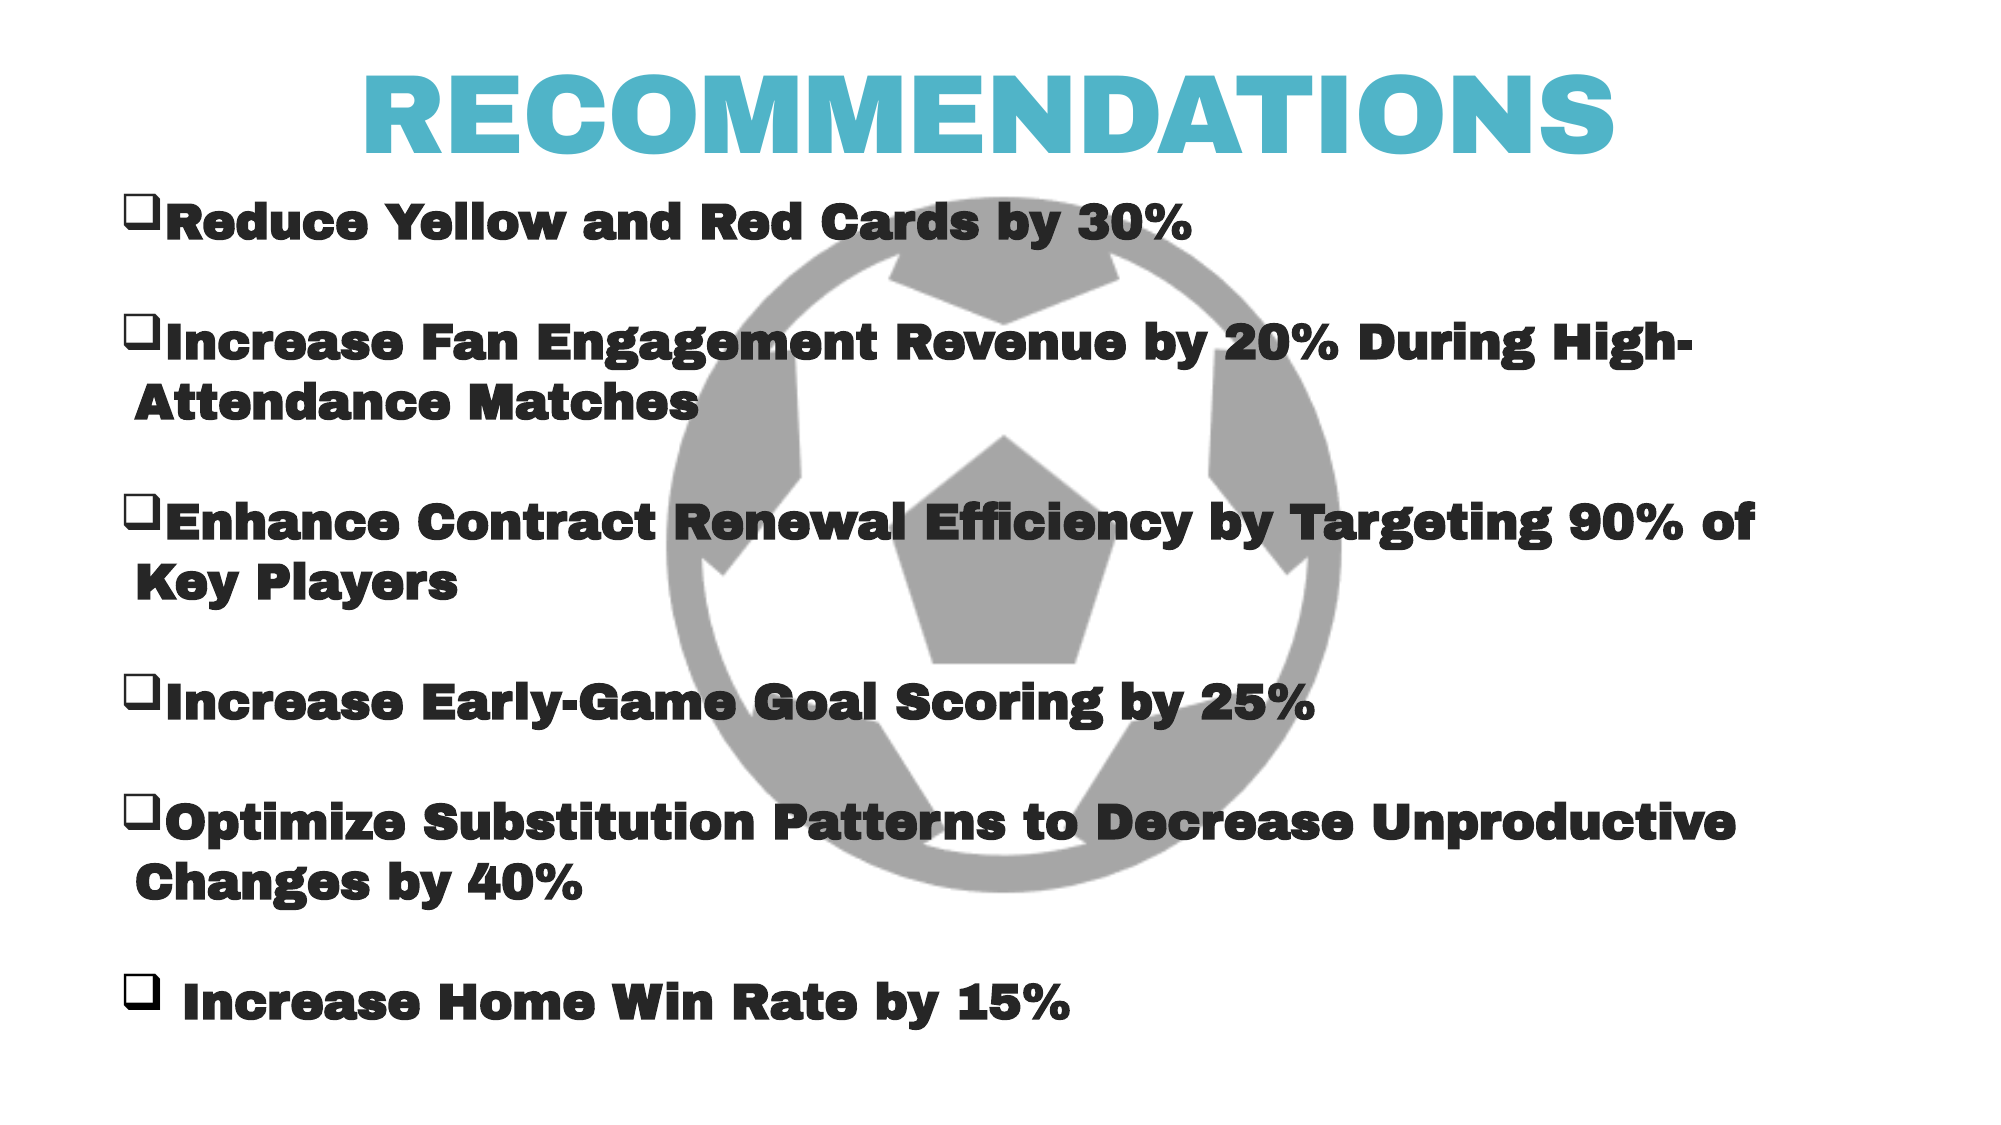

# RECOMMENDATIONS
Reduce Yellow and Red Cards by 30%

Increase Fan Engagement Revenue by 20% During High-Attendance Matches

Enhance Contract Renewal Efficiency by Targeting 90% of Key Players

Increase Early-Game Goal Scoring by 25%

Optimize Substitution Patterns to Decrease Unproductive Changes by 40%

 Increase Home Win Rate by 15%